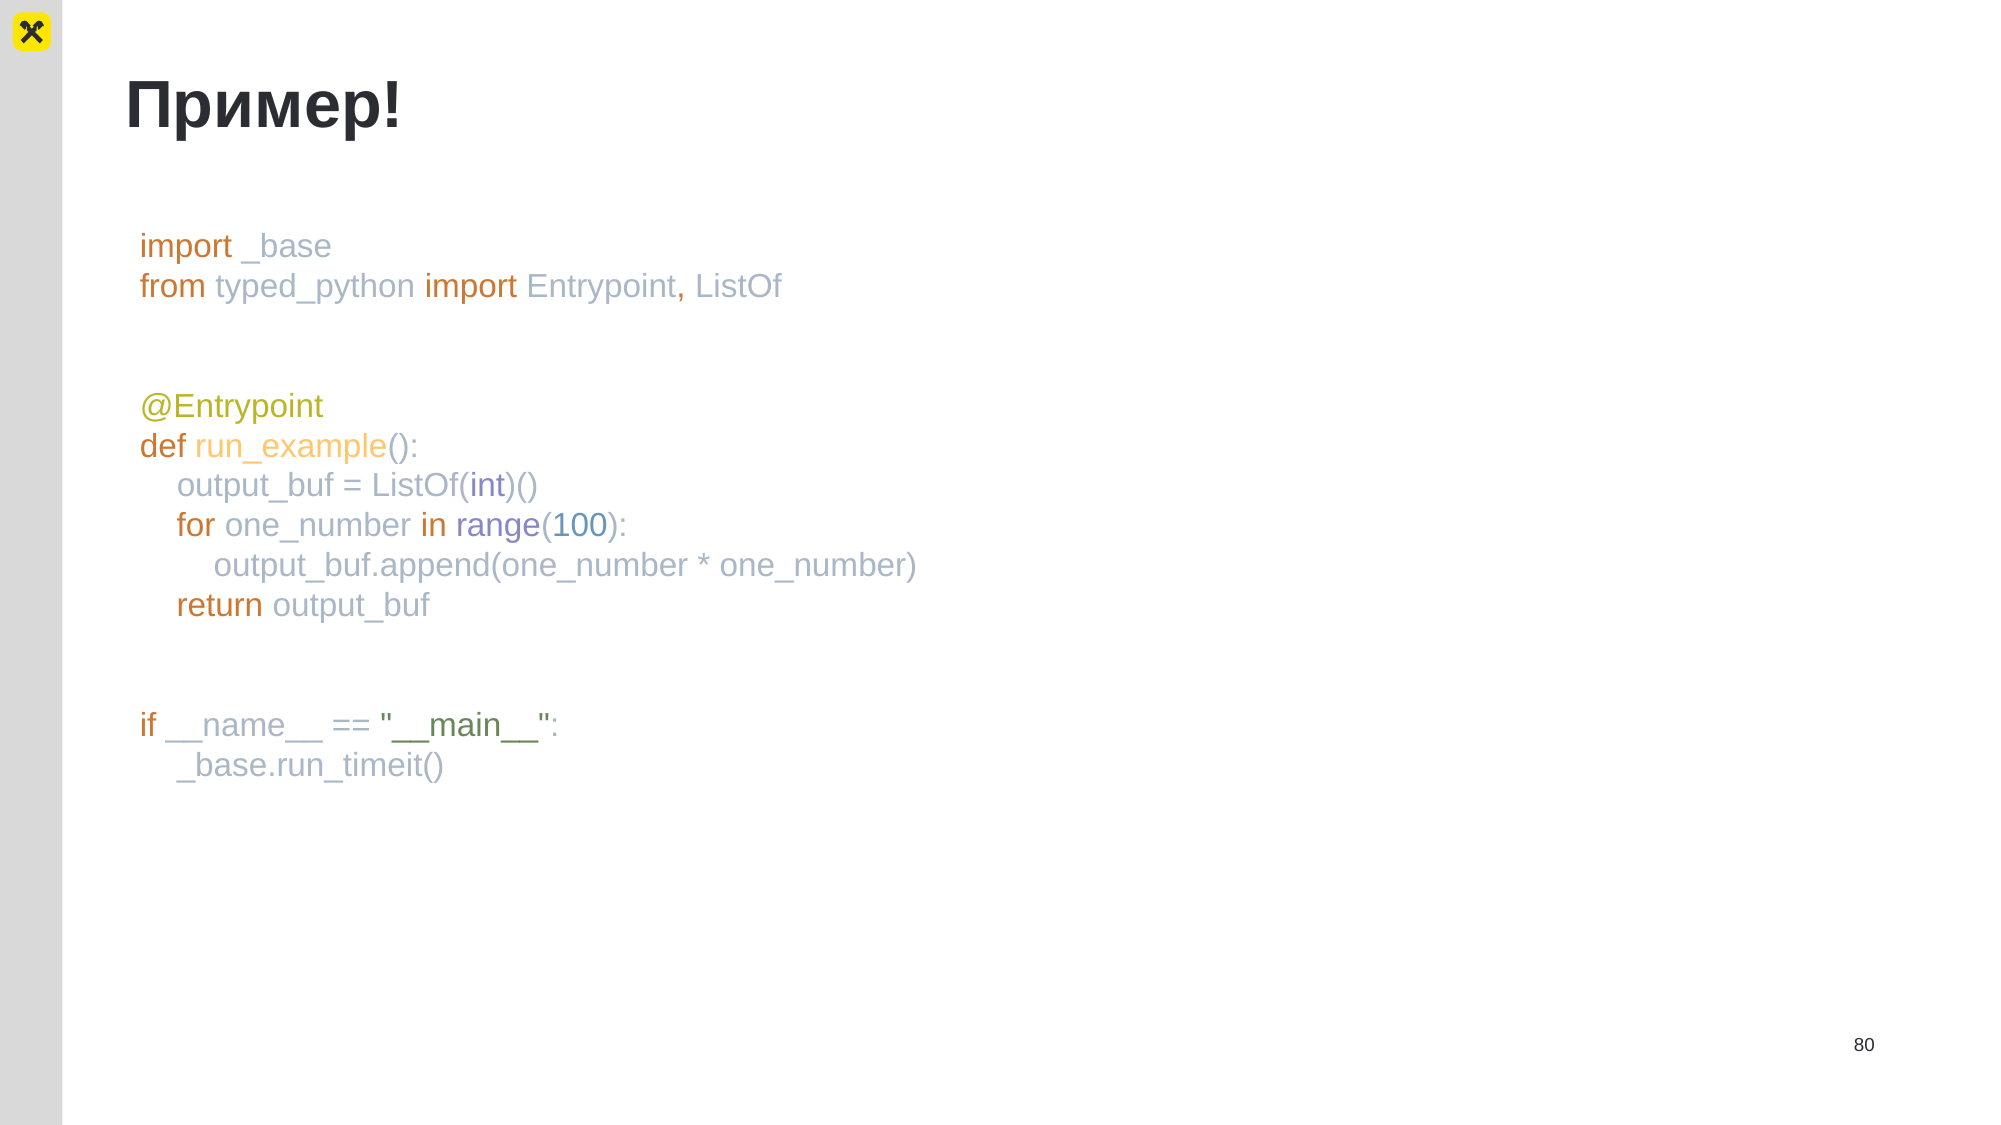

# Пример!
import _base
from typed_python import Entrypoint, ListOf
@Entrypoint
def run_example():
    output_buf = ListOf(int)()
    for one_number in range(100):
        output_buf.append(one_number * one_number)
    return output_buf
if __name__ == "__main__":
    _base.run_timeit()
80